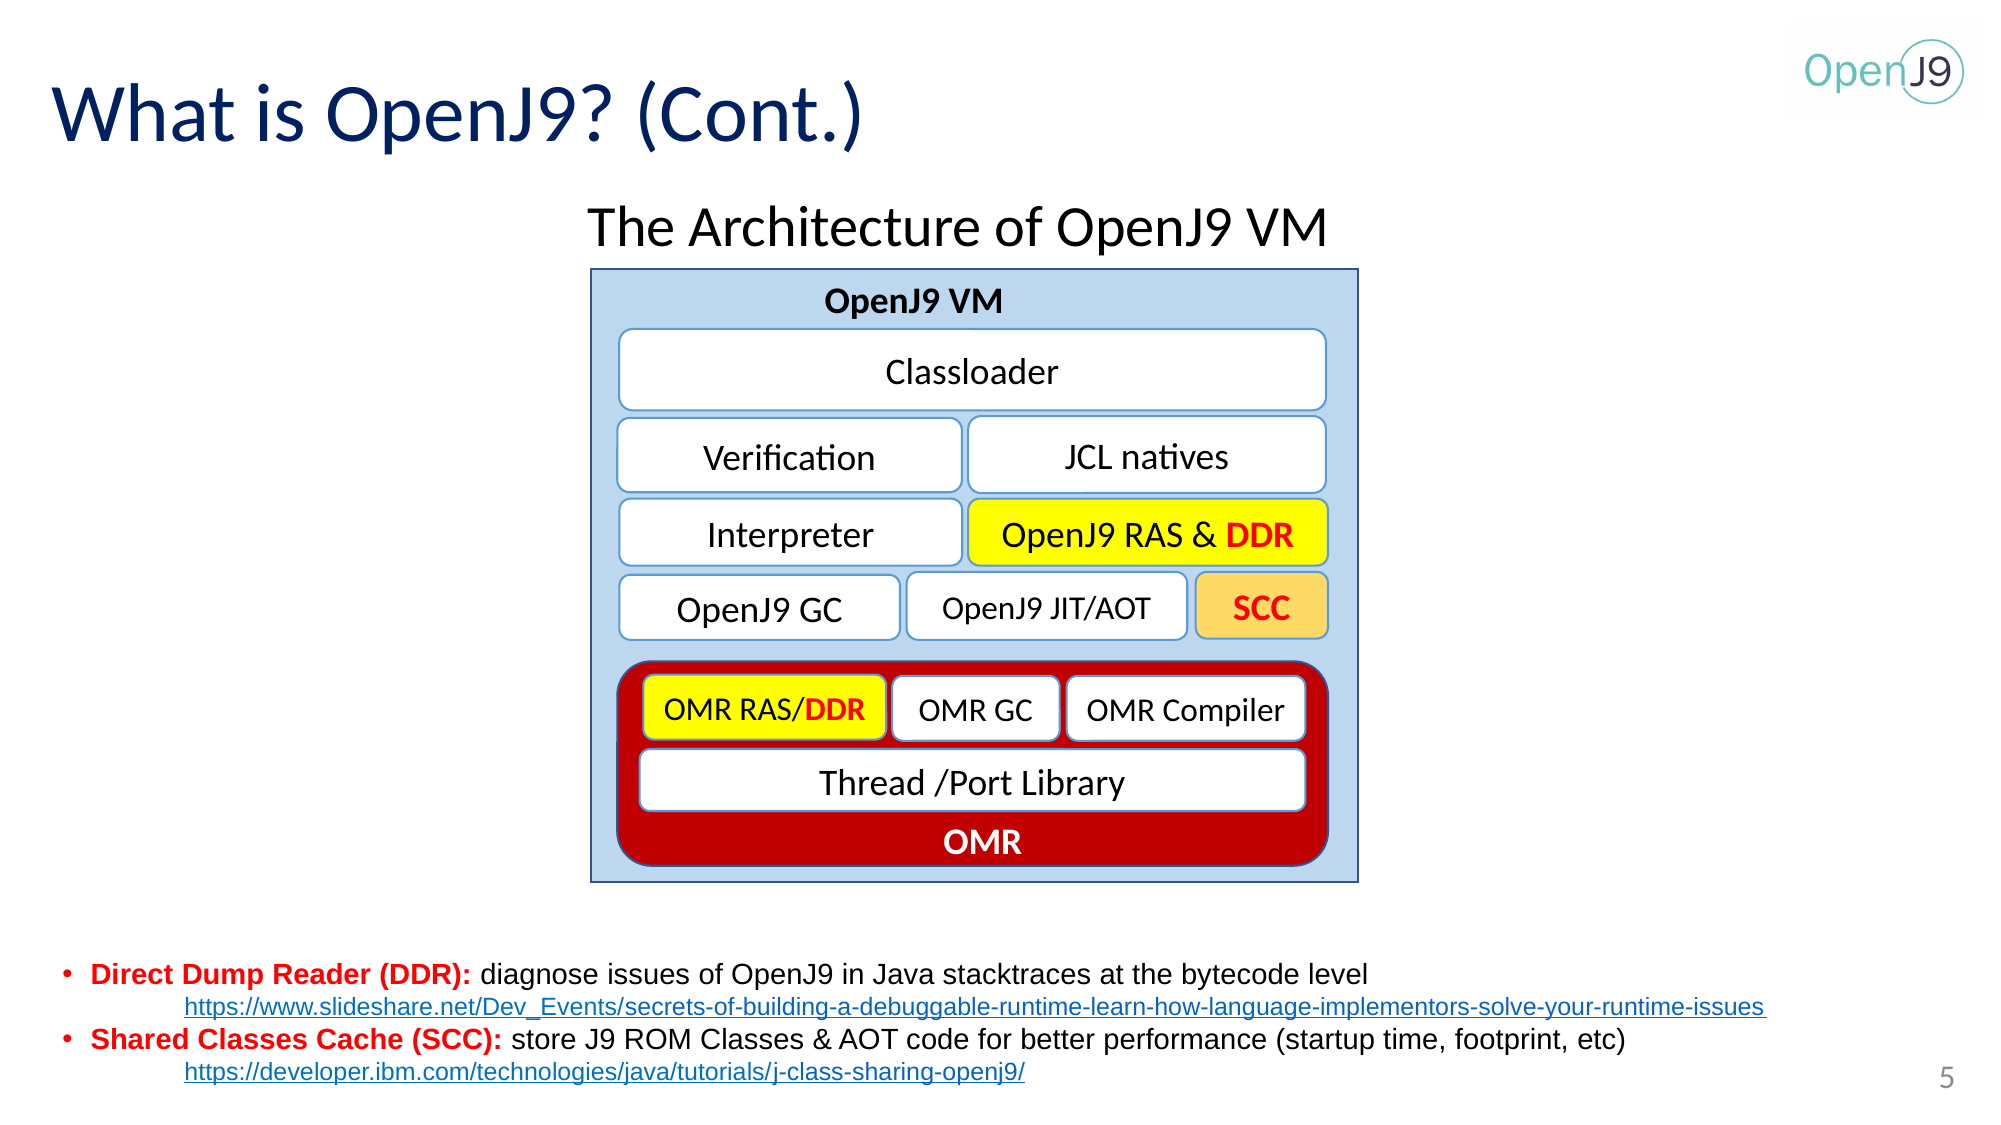

What is OpenJ9? (Cont.)
The Architecture of OpenJ9 VM

OpenJ9 VM
Classloader
JCL natives
Verification
Interpreter
OpenJ9 RAS & DDR
SCC
OpenJ9 JIT/AOT
OpenJ9 GC

OMR RAS/DDR
OMR GC
OMR Compiler
Thread /Port Library
OMR
Direct Dump Reader (DDR): diagnose issues of OpenJ9 in Java stacktraces at the bytecode level
https://www.slideshare.net/Dev_Events/secrets-of-building-a-debuggable-runtime-learn-how-language-implementors-solve-your-runtime-issues
Shared Classes Cache (SCC): store J9 ROM Classes & AOT code for better performance (startup time, footprint, etc)
https://developer.ibm.com/technologies/java/tutorials/j-class-sharing-openj9/
5